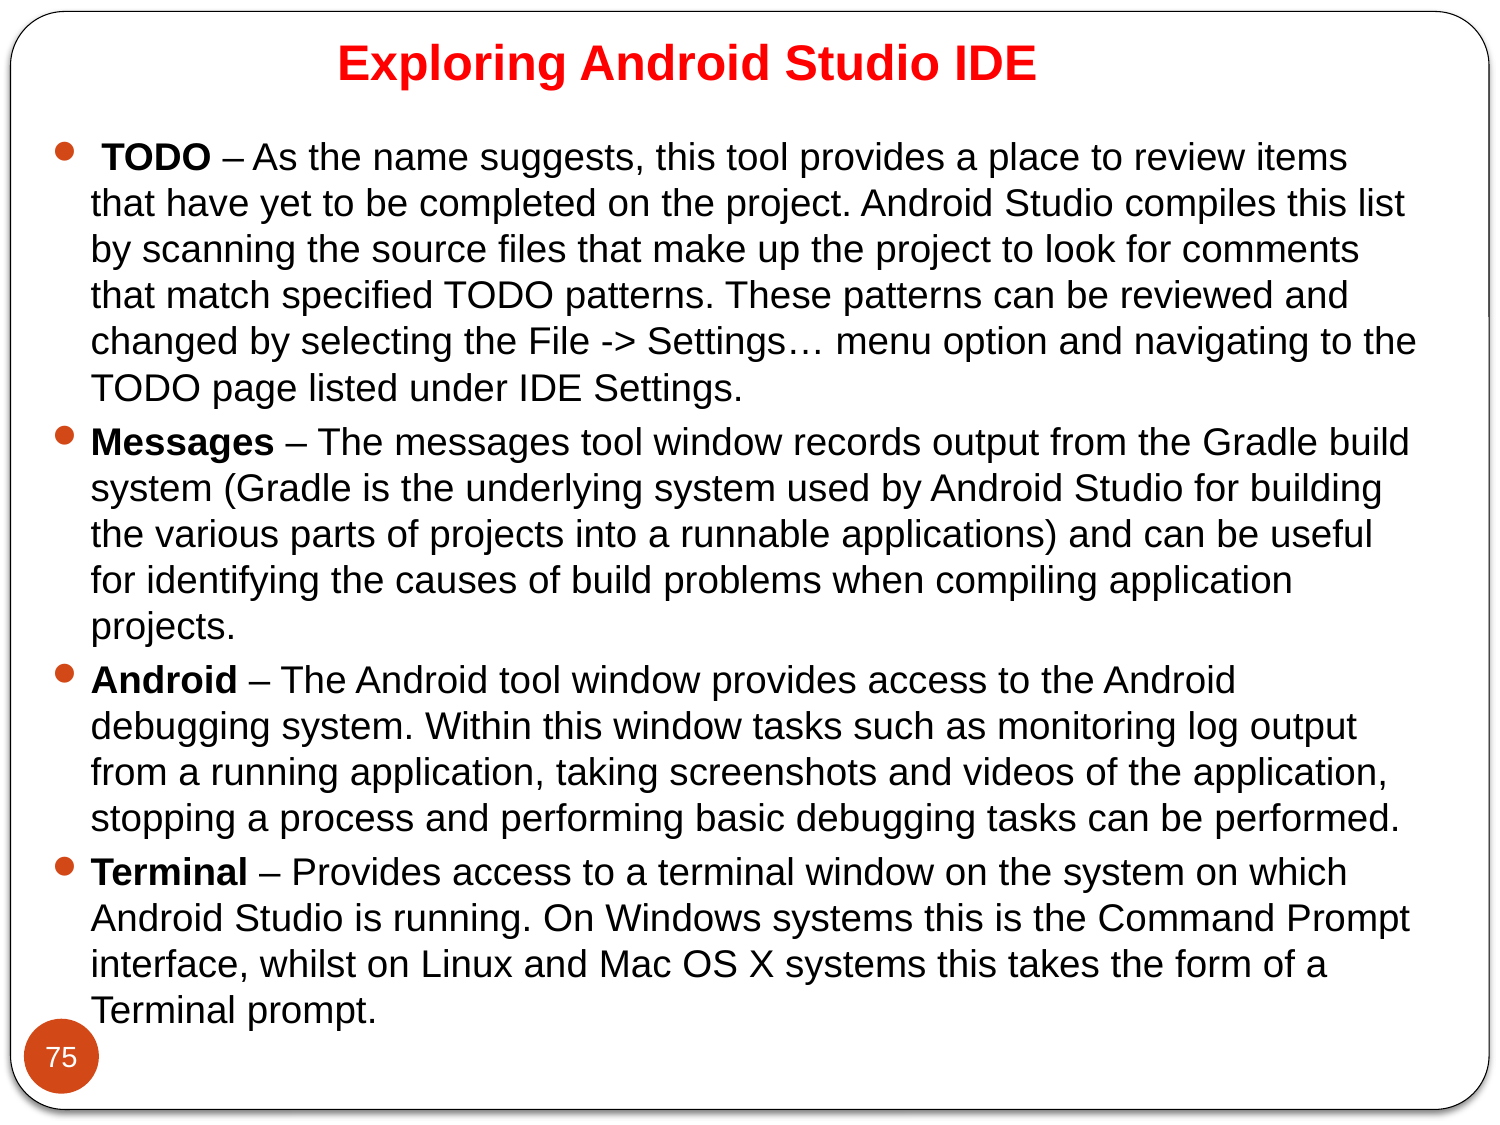

# Exploring Android Studio IDE
 TODO – As the name suggests, this tool provides a place to review items that have yet to be completed on the project. Android Studio compiles this list by scanning the source files that make up the project to look for comments that match specified TODO patterns. These patterns can be reviewed and changed by selecting the File -> Settings… menu option and navigating to the TODO page listed under IDE Settings.
Messages – The messages tool window records output from the Gradle build system (Gradle is the underlying system used by Android Studio for building the various parts of projects into a runnable applications) and can be useful for identifying the causes of build problems when compiling application projects.
Android – The Android tool window provides access to the Android debugging system. Within this window tasks such as monitoring log output from a running application, taking screenshots and videos of the application, stopping a process and performing basic debugging tasks can be performed.
Terminal – Provides access to a terminal window on the system on which Android Studio is running. On Windows systems this is the Command Prompt interface, whilst on Linux and Mac OS X systems this takes the form of a Terminal prompt.

75